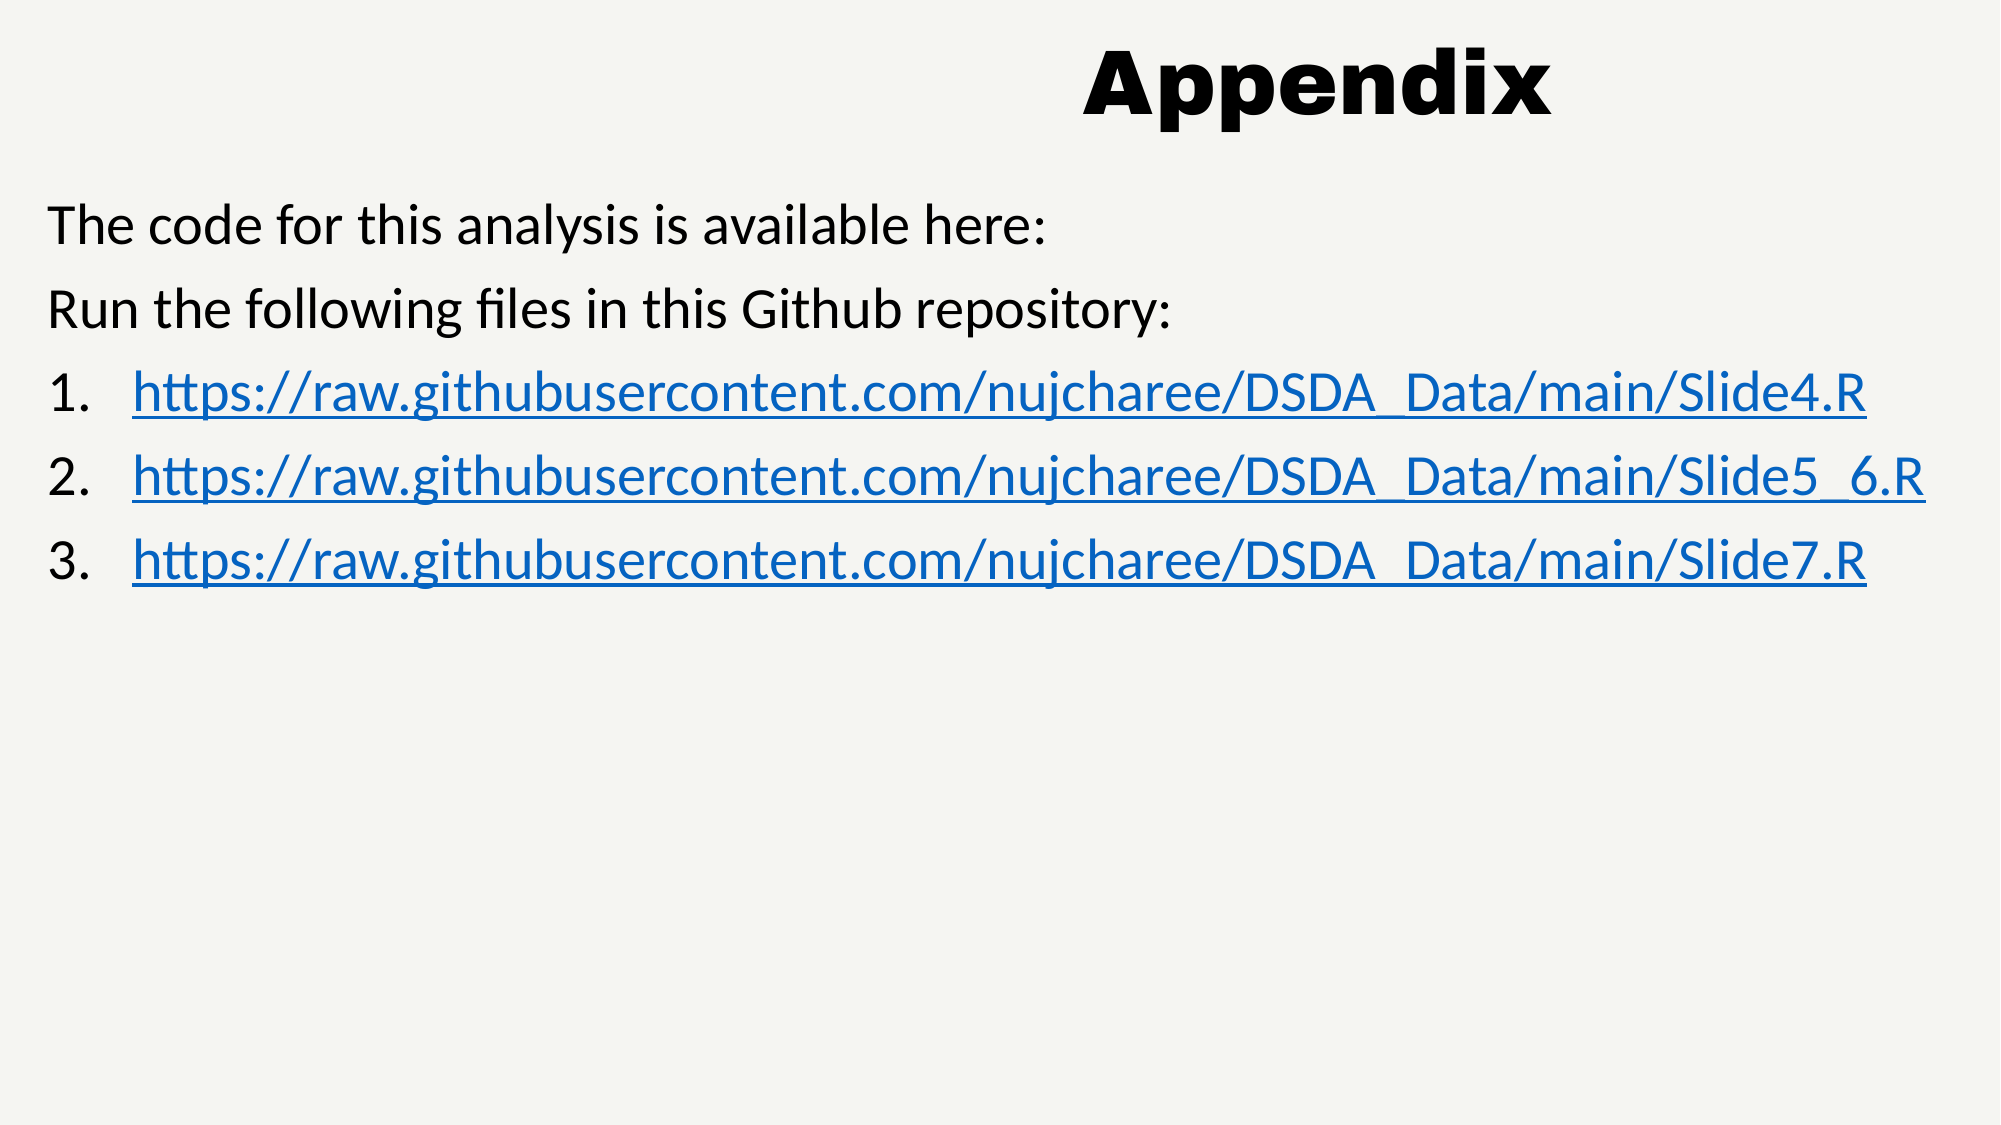

# Appendix
The code for this analysis is available here:
Run the following files in this Github repository:
https://raw.githubusercontent.com/nujcharee/DSDA_Data/main/Slide4.R
https://raw.githubusercontent.com/nujcharee/DSDA_Data/main/Slide5_6.R
https://raw.githubusercontent.com/nujcharee/DSDA_Data/main/Slide7.R